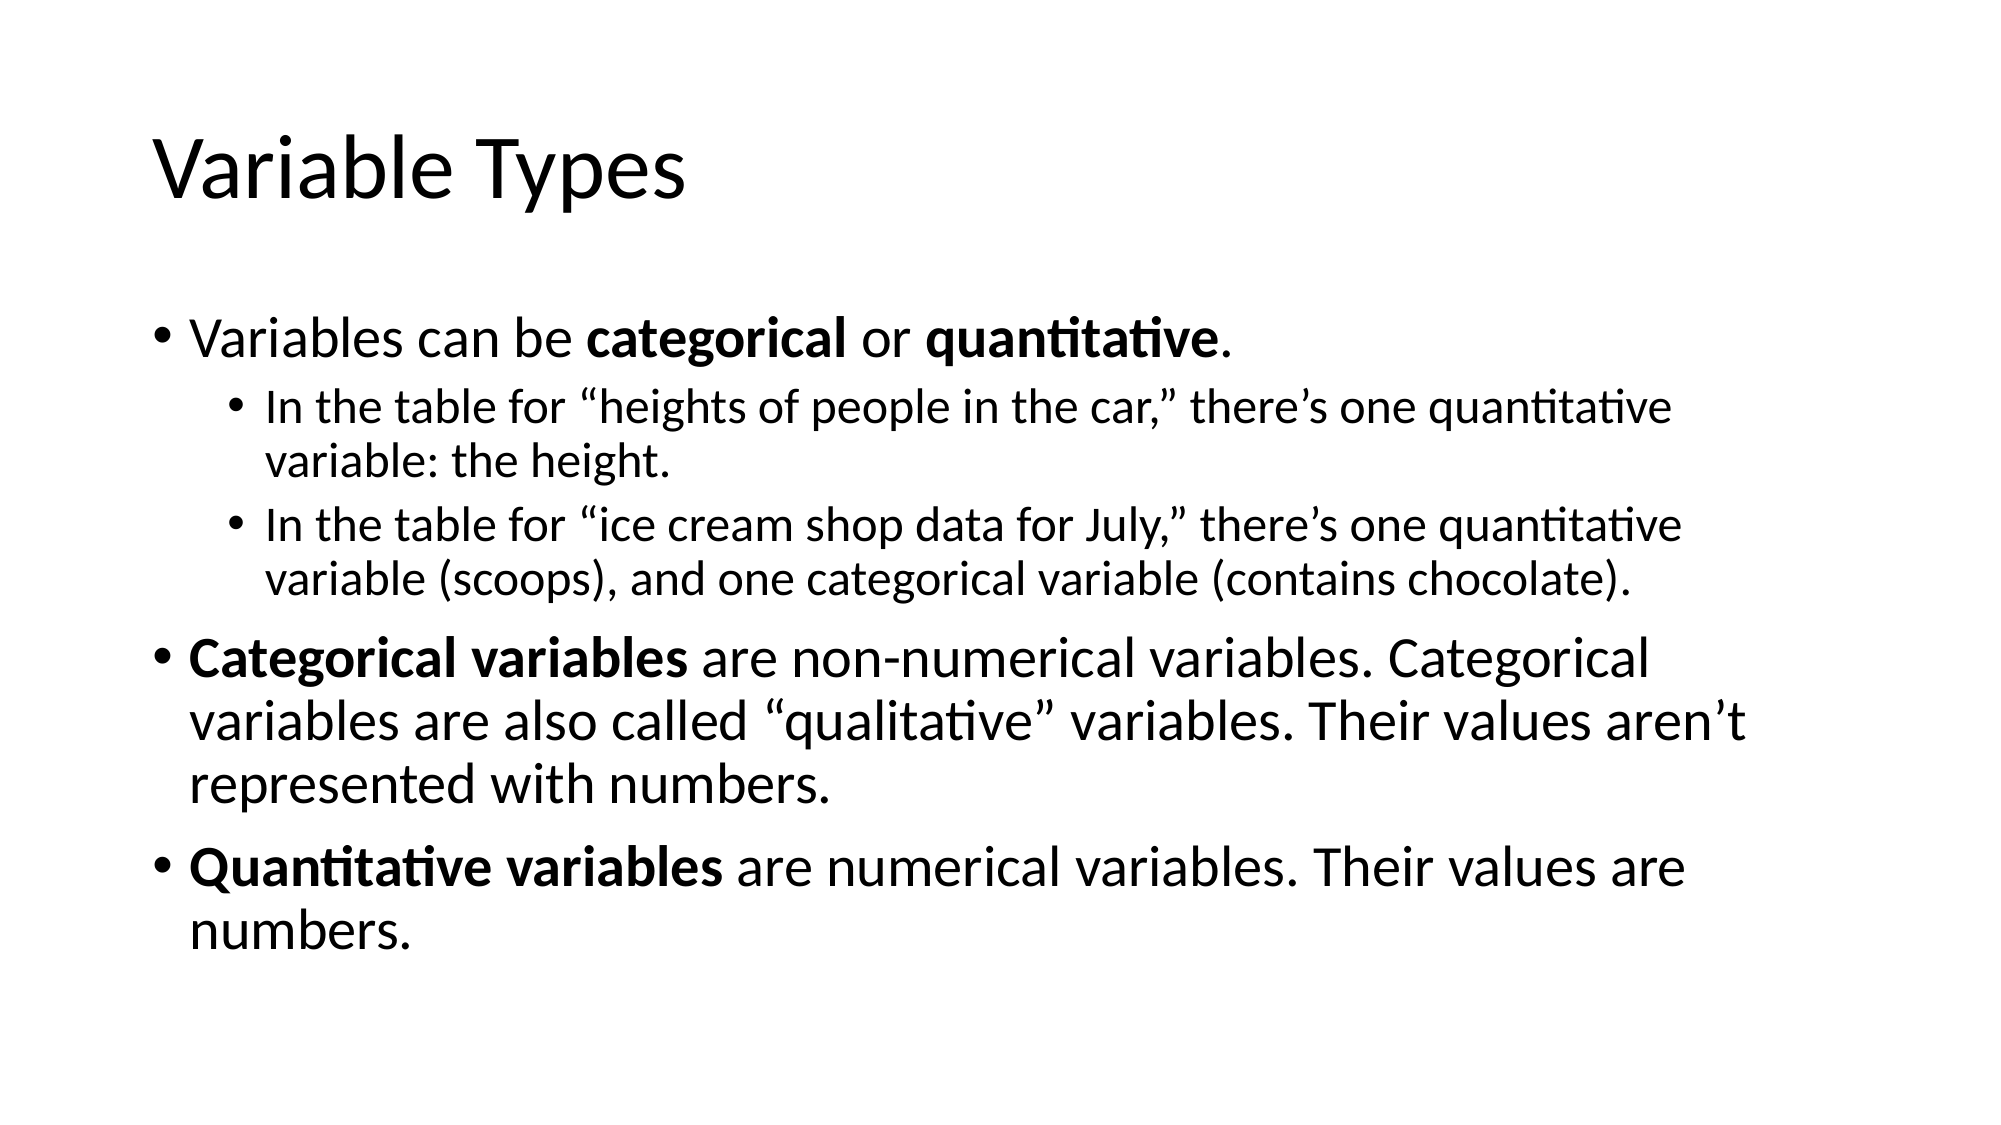

# Variable Types
Variables can be categorical or quantitative.
In the table for “heights of people in the car,” there’s one quantitative variable: the height.
In the table for “ice cream shop data for July,” there’s one quantitative variable (scoops), and one categorical variable (contains chocolate).
Categorical variables are non-numerical variables. Categorical variables are also called “qualitative” variables. Their values aren’t represented with numbers.
Quantitative variables are numerical variables. Their values are numbers.